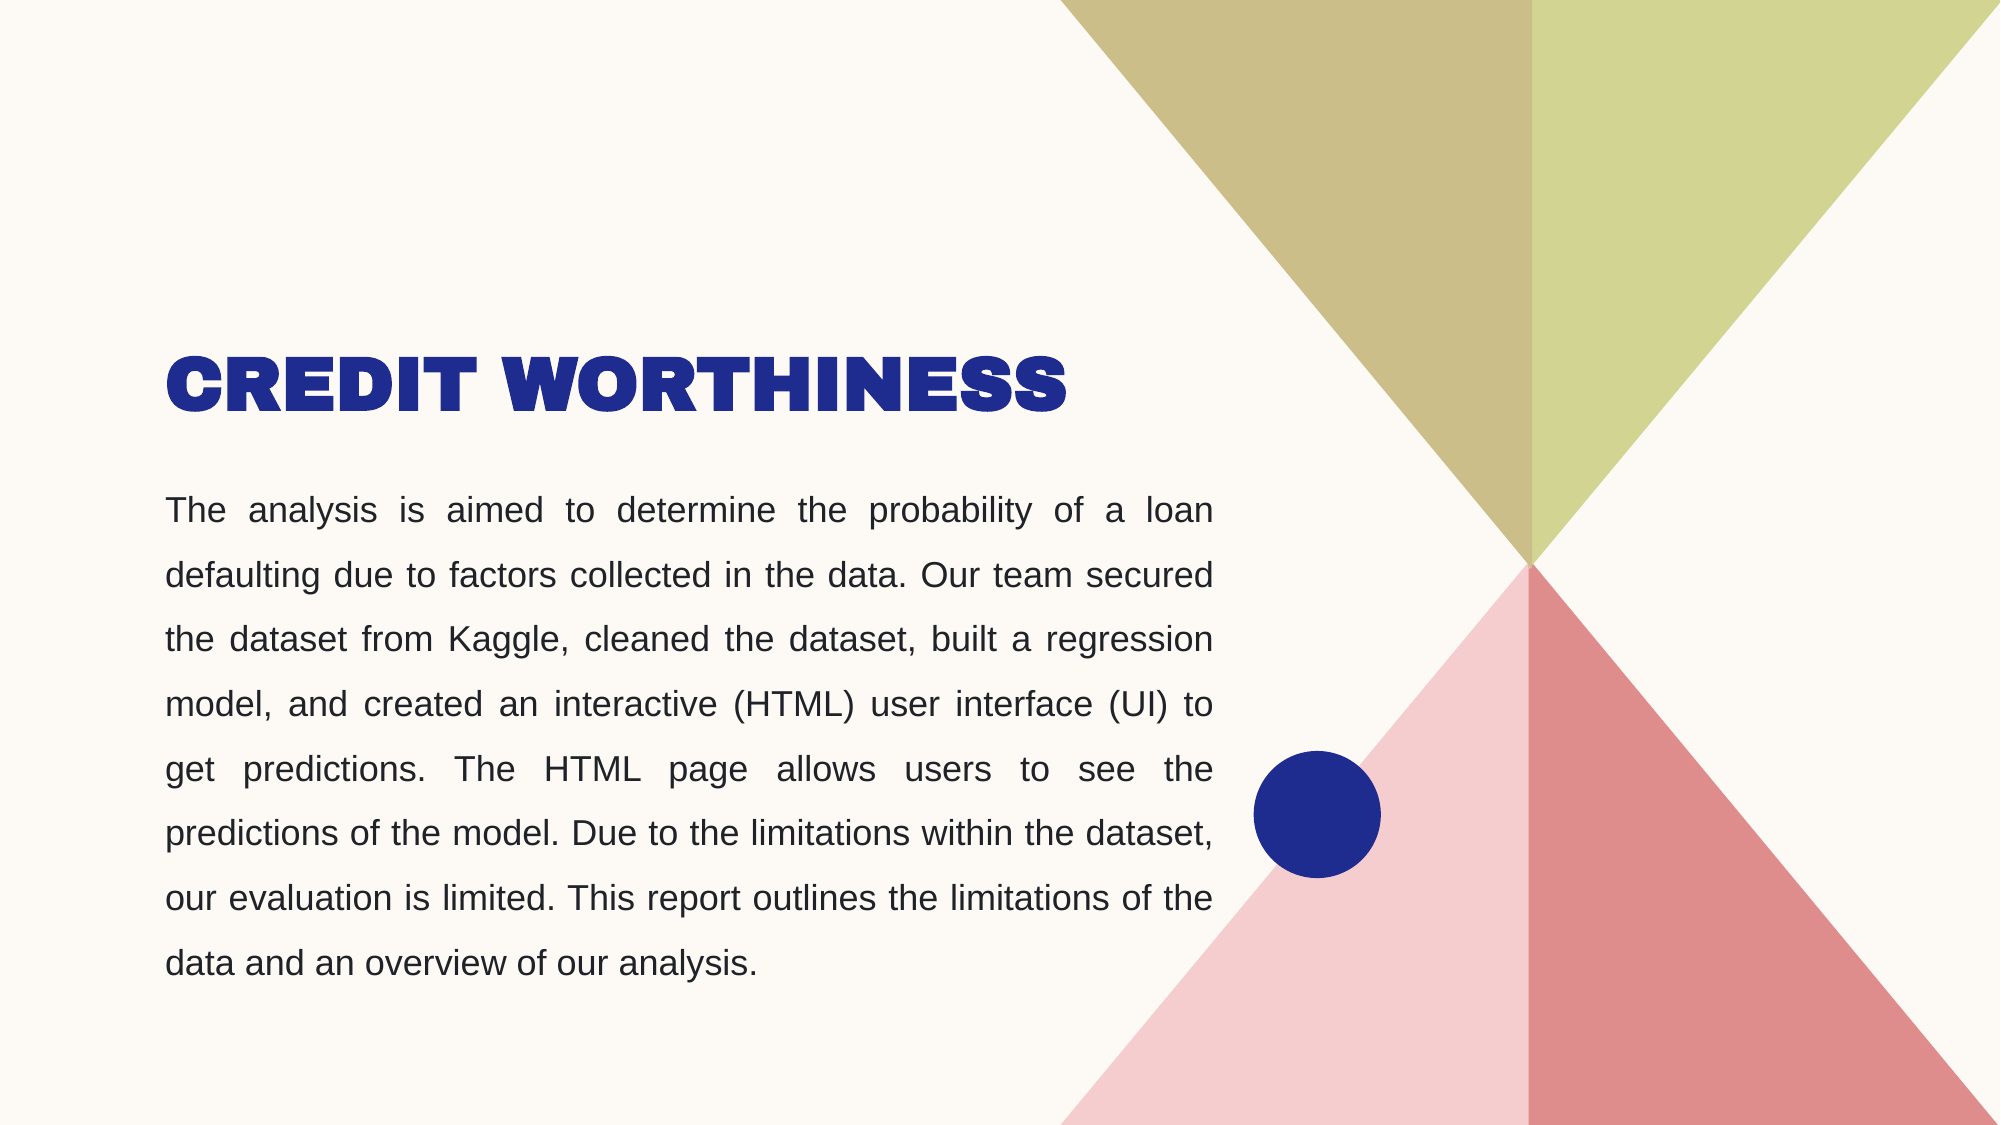

# Credit worthiness
The analysis is aimed to determine the probability of a loan defaulting due to factors collected in the data. Our team secured the dataset from Kaggle, cleaned the dataset, built a regression model, and created an interactive (HTML) user interface (UI) to get predictions. The HTML page allows users to see the predictions of the model. Due to the limitations within the dataset, our evaluation is limited. This report outlines the limitations of the data and an overview of our analysis.